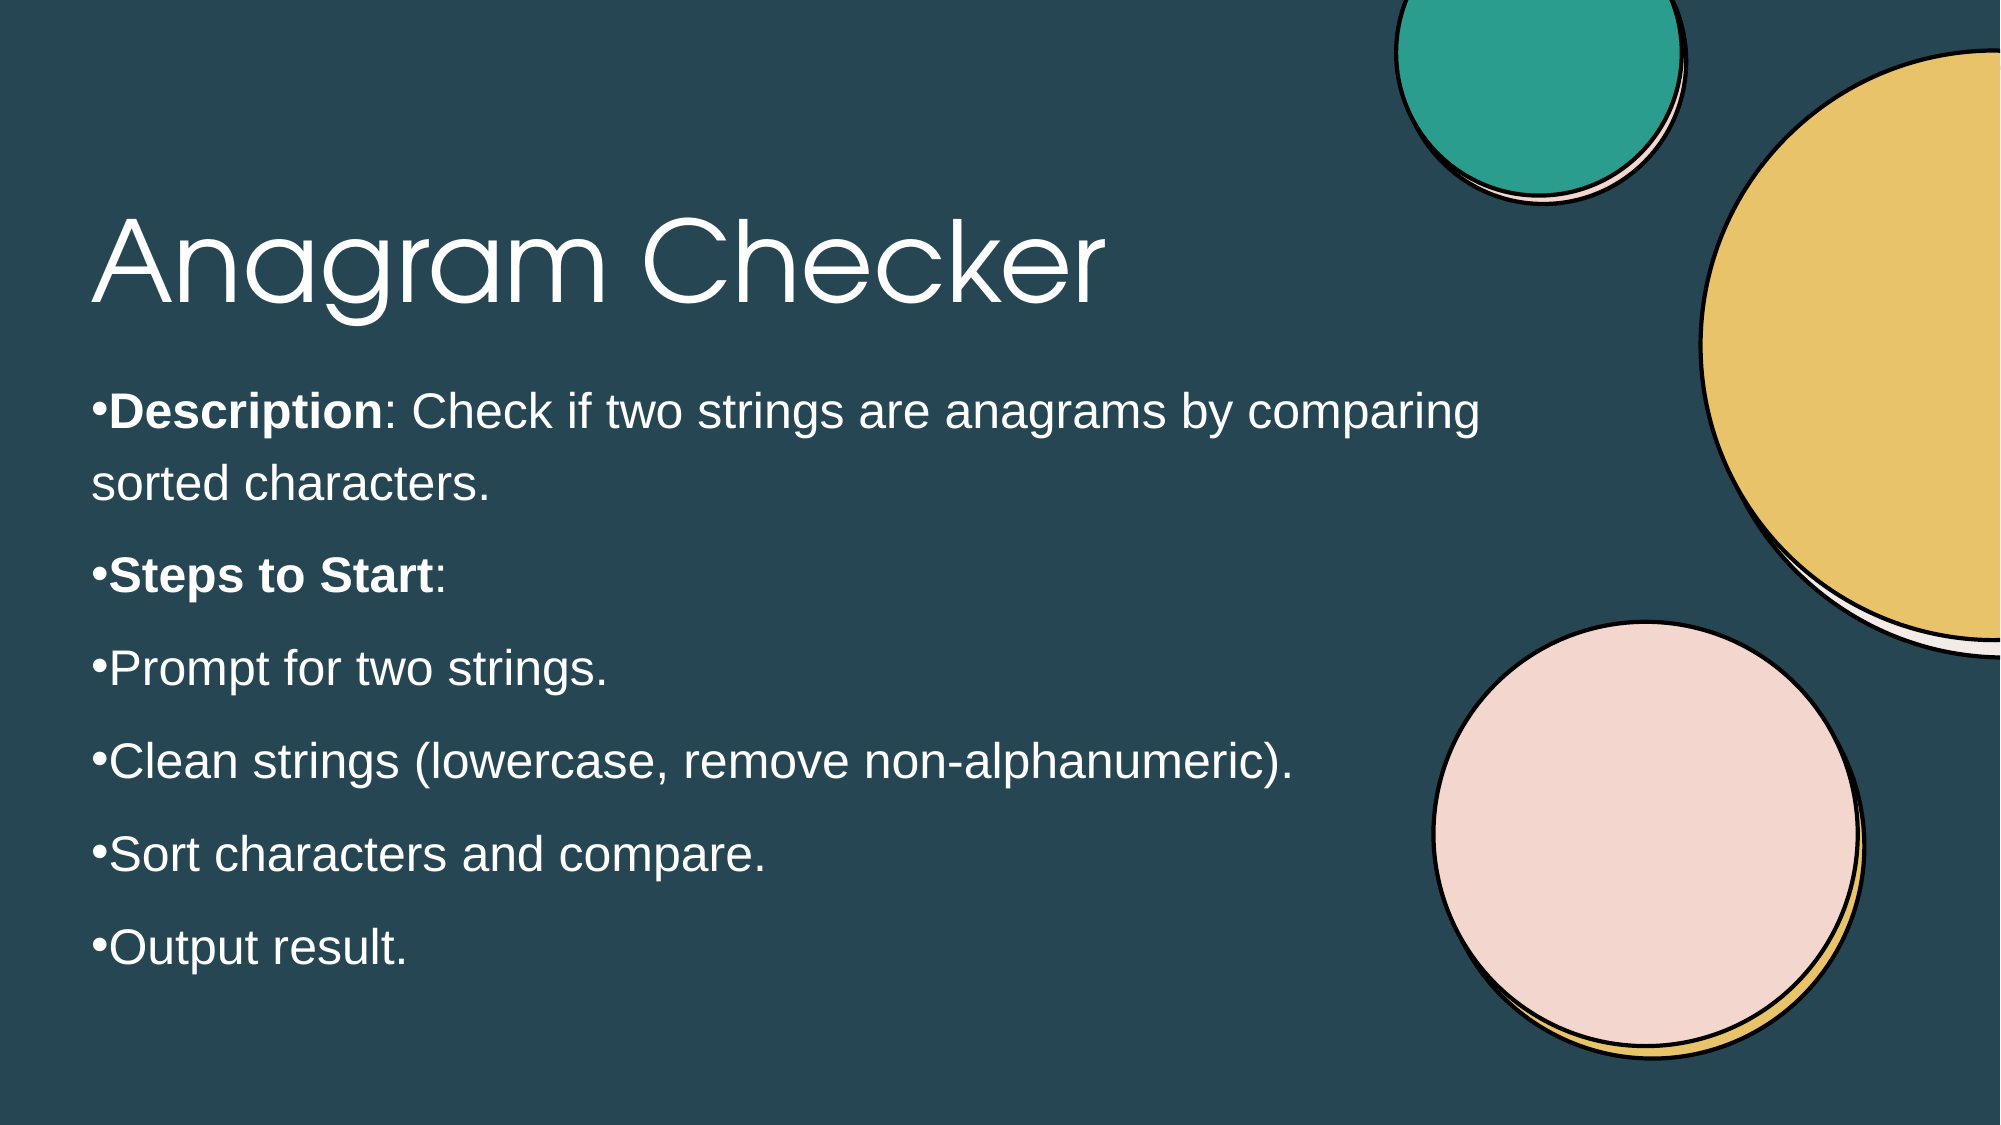

# Anagram Checker
Description: Check if two strings are anagrams by comparing sorted characters.
Steps to Start:
Prompt for two strings.
Clean strings (lowercase, remove non-alphanumeric).
Sort characters and compare.
Output result.